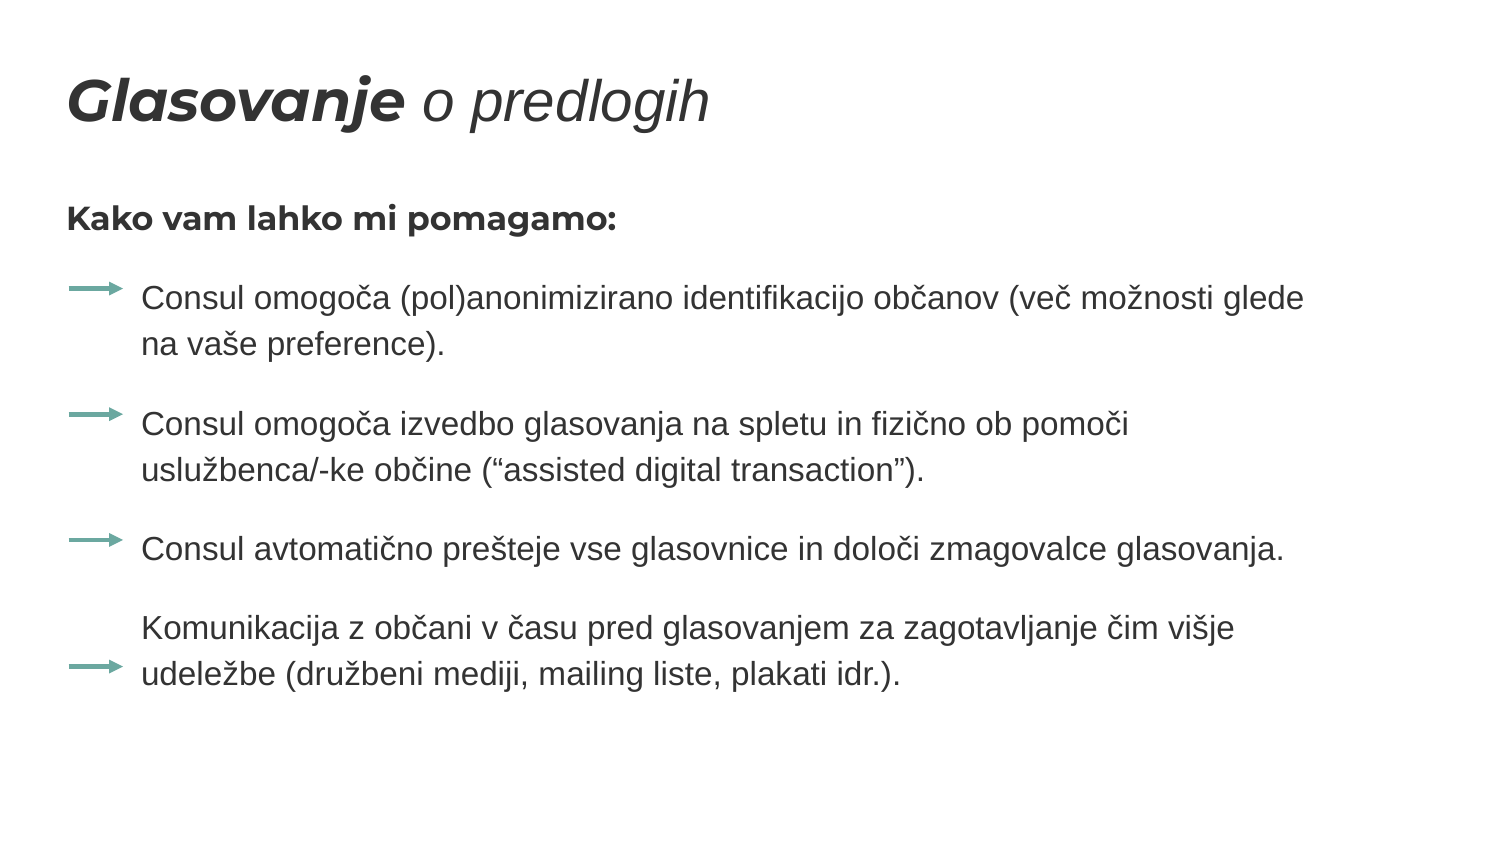

# Glasovanje o predlogih
Kako vam lahko mi pomagamo:
Consul omogoča (pol)anonimizirano identifikacijo občanov (več možnosti glede na vaše preference).
Consul omogoča izvedbo glasovanja na spletu in fizično ob pomoči uslužbenca/-ke občine (“assisted digital transaction”).
Consul avtomatično prešteje vse glasovnice in določi zmagovalce glasovanja.
Komunikacija z občani v času pred glasovanjem za zagotavljanje čim višje udeležbe (družbeni mediji, mailing liste, plakati idr.).